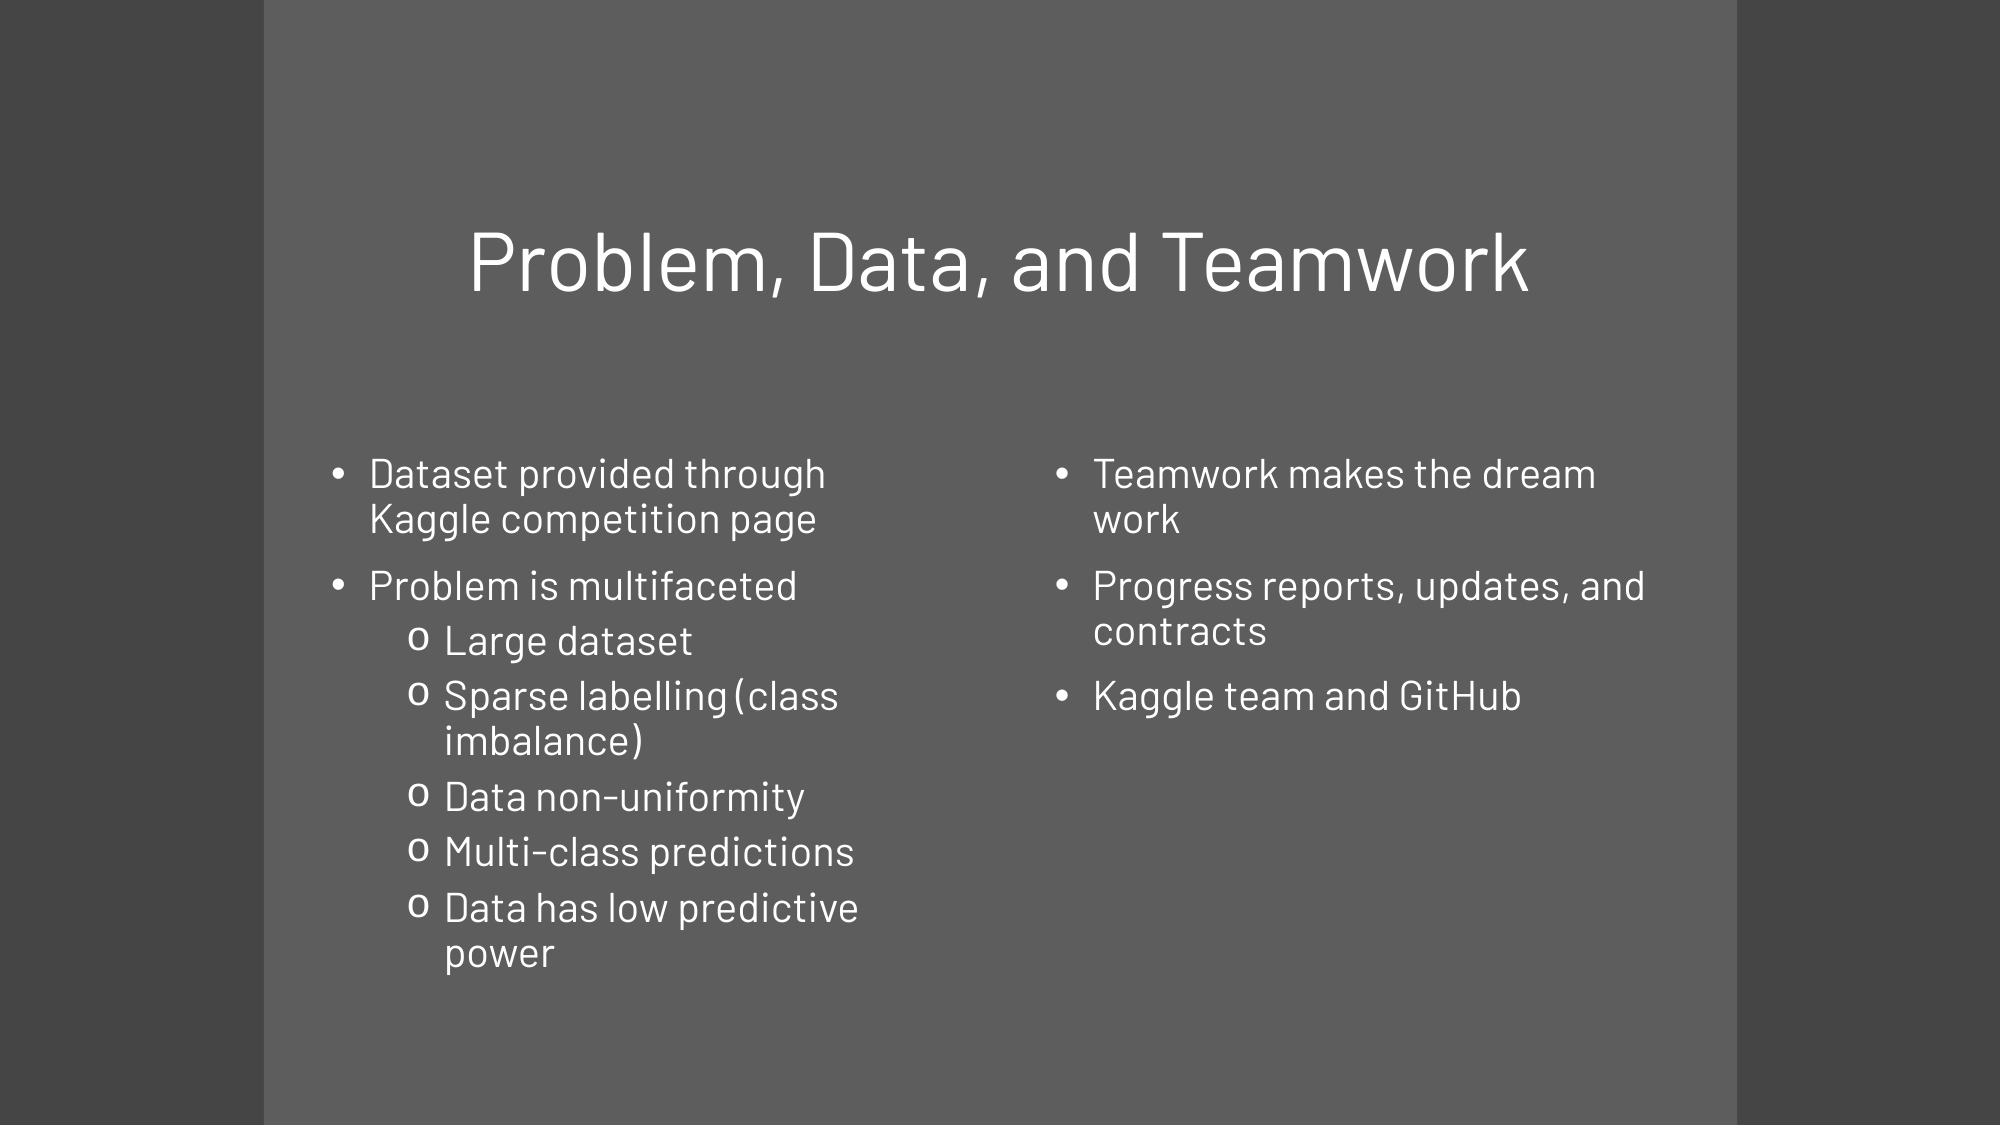

# Problem, Data, and Teamwork
Dataset provided through Kaggle competition page
Problem is multifaceted
Large dataset
Sparse labelling (class imbalance)
Data non-uniformity
Multi-class predictions
Data has low predictive power

Teamwork makes the dream work
Progress reports, updates, and contracts
Kaggle team and GitHub